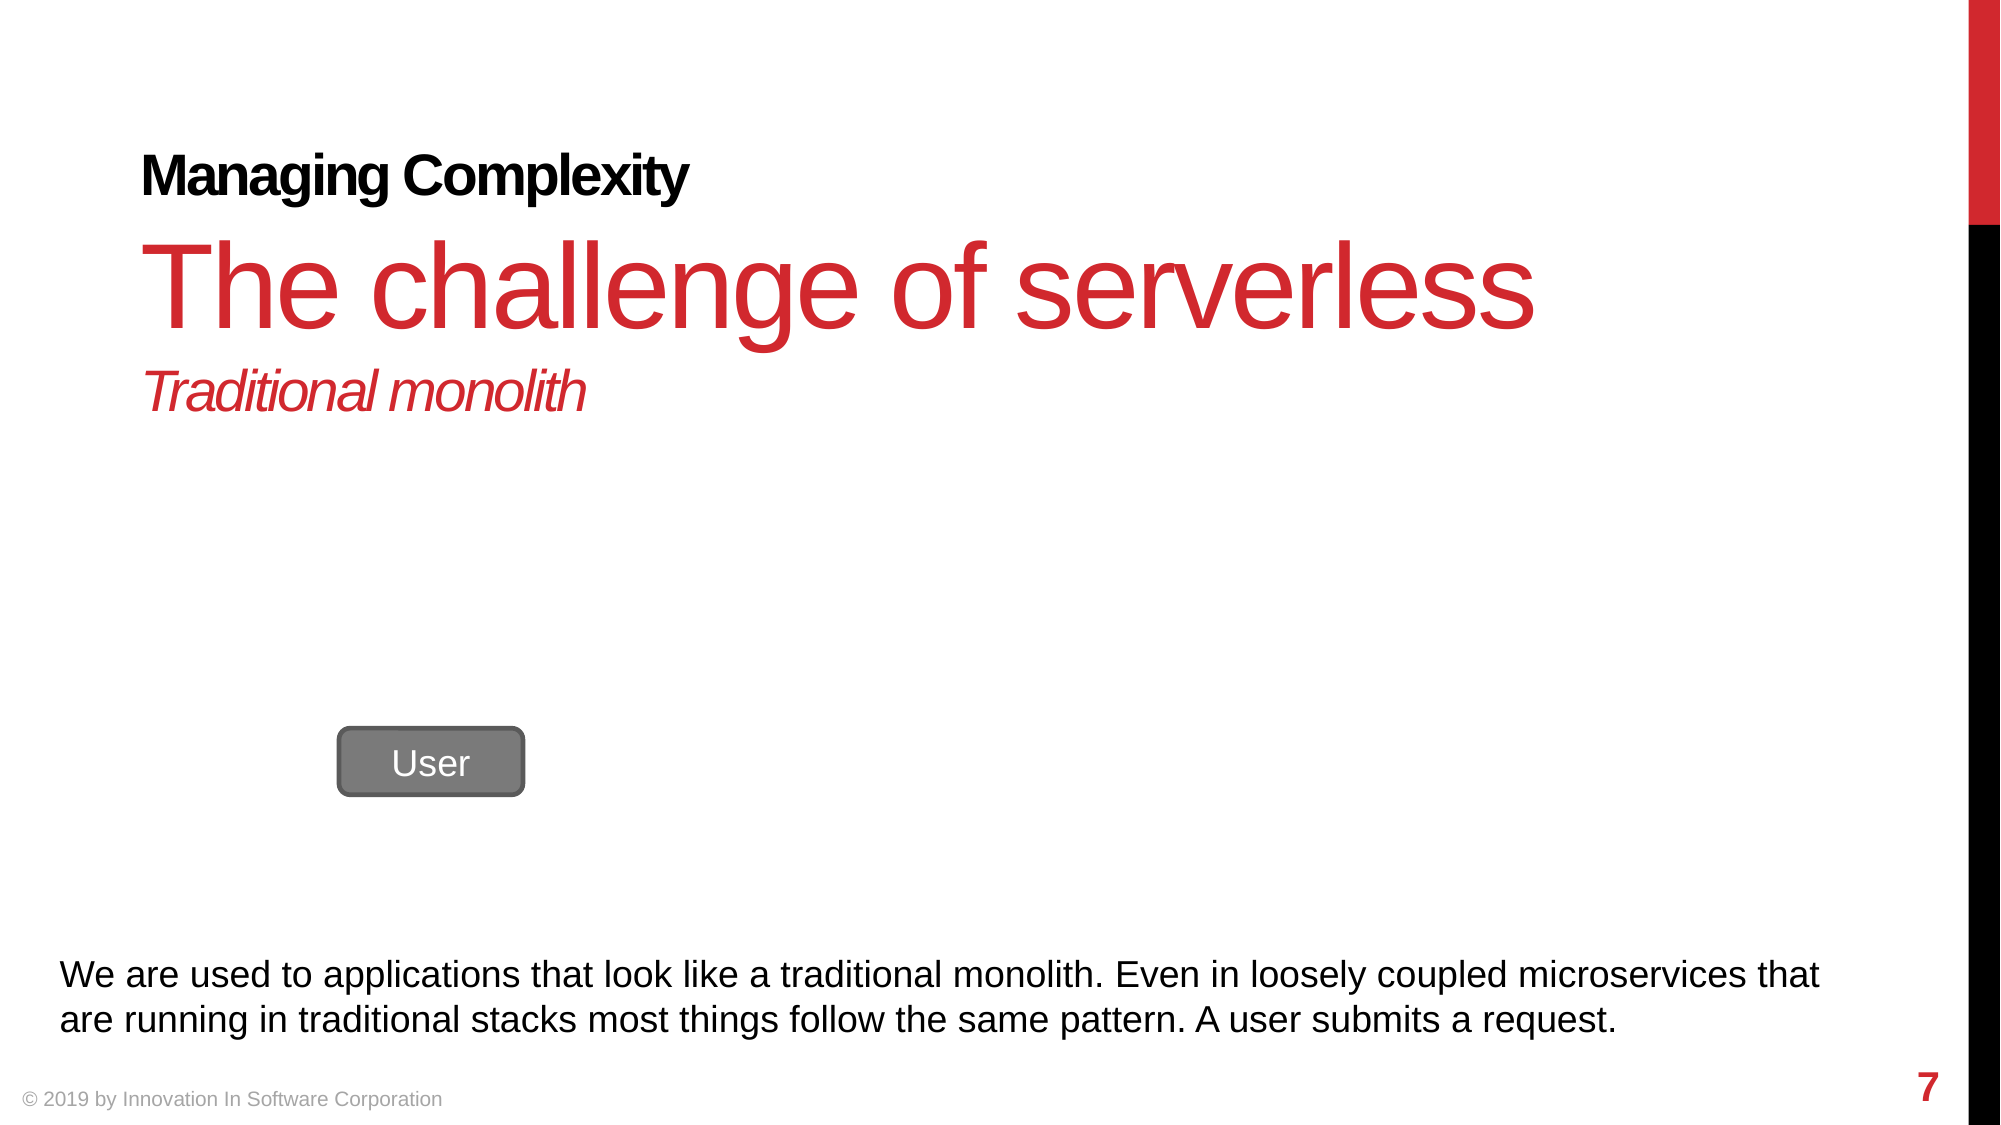

Managing Complexity
The challenge of serverless
Traditional monolith
User
We are used to applications that look like a traditional monolith. Even in loosely coupled microservices that are running in traditional stacks most things follow the same pattern. A user submits a request.
7
© 2019 by Innovation In Software Corporation